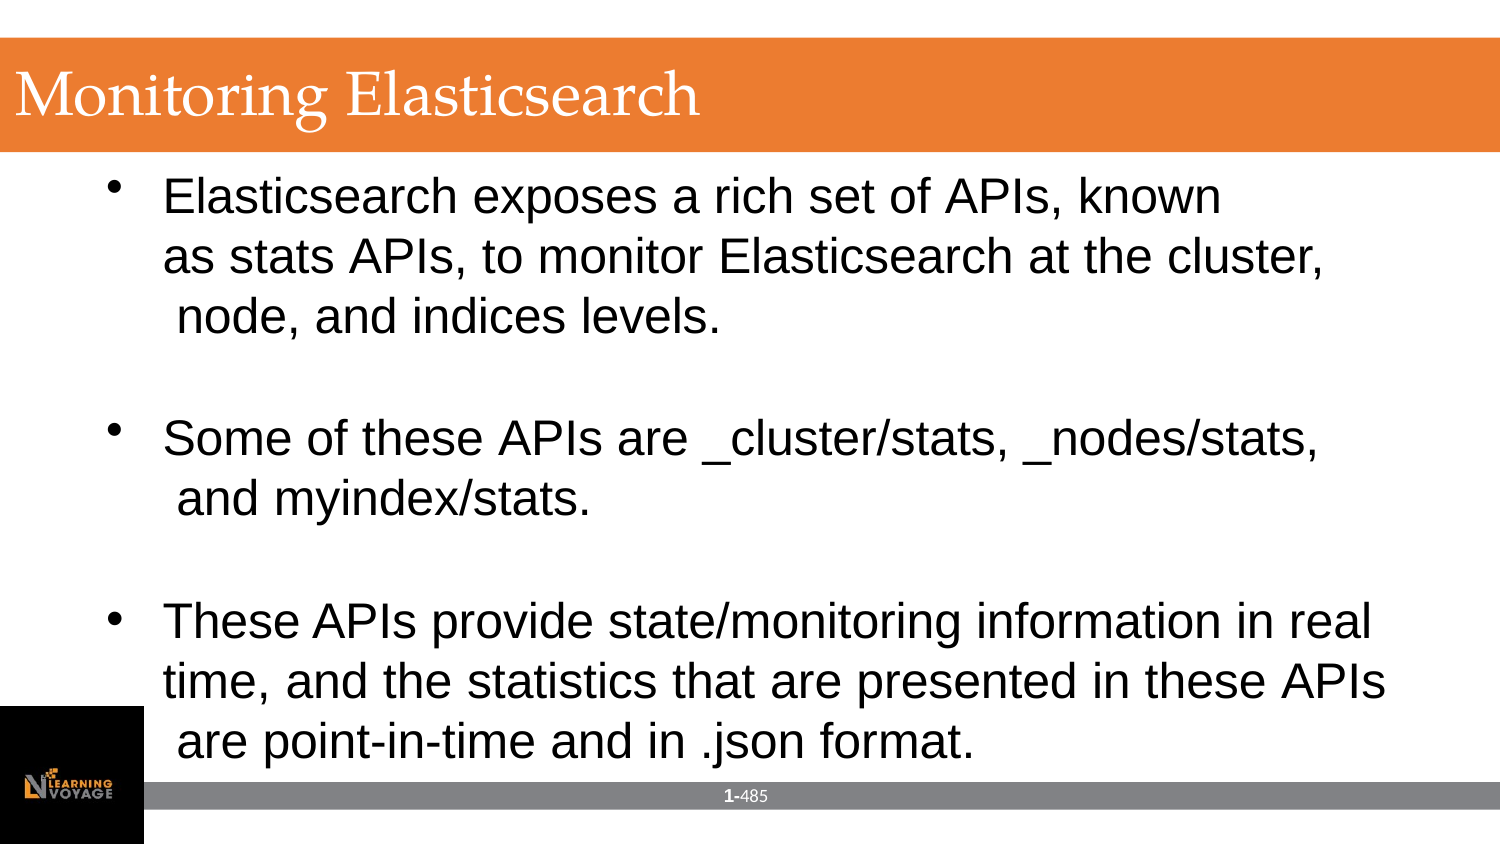

# Monitoring Elasticsearch
Elasticsearch exposes a rich set of APIs, known
as stats APIs, to monitor Elasticsearch at the cluster,  node, and indices levels.

Some of these APIs are _cluster/stats, _nodes/stats,  and myindex/stats.

These APIs provide state/monitoring information in real  time, and the statistics that are presented in these APIs  are point-in-time and in .json format.
1-485